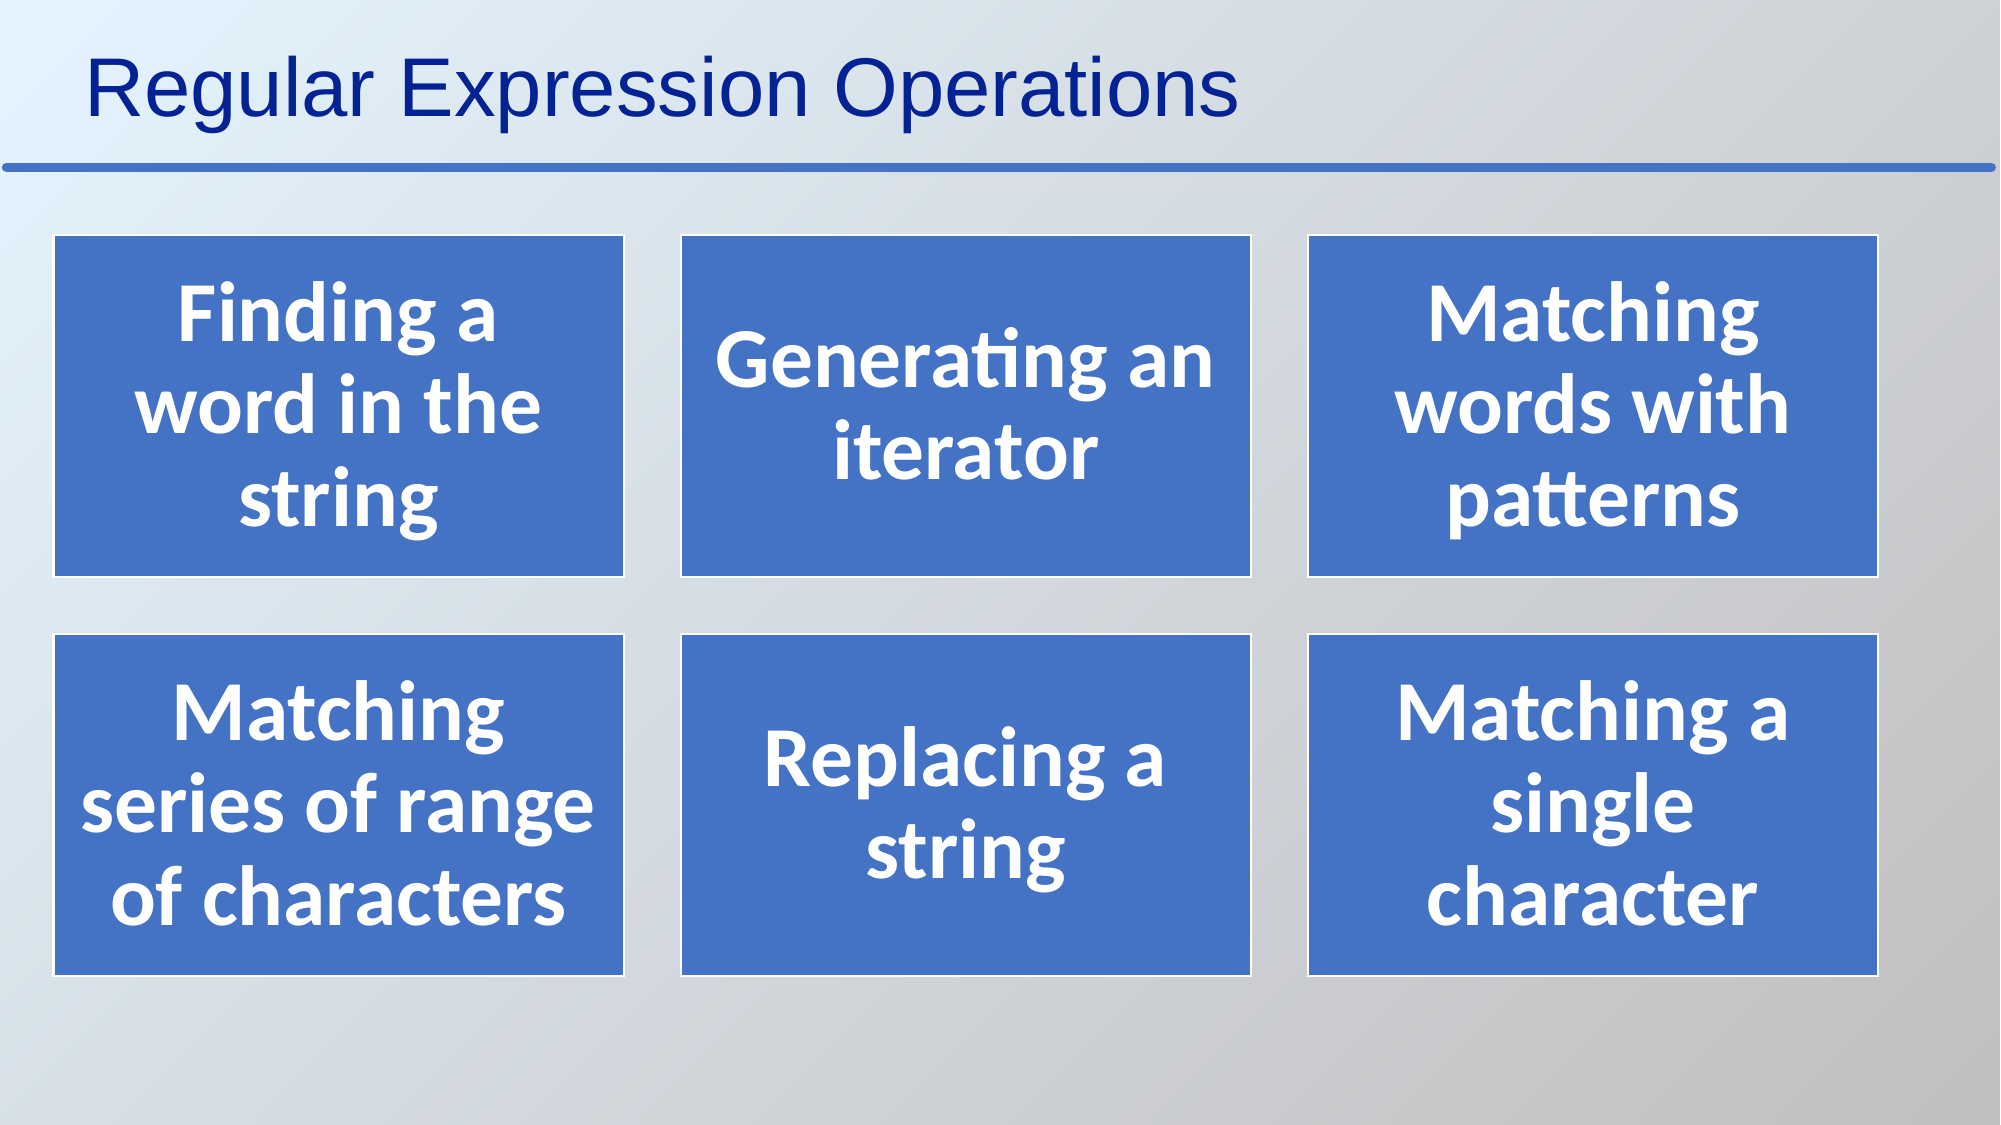

Regular Expression Operations
Finding a word in the string
Generating an iterator
Matching words with patterns
Matching series of range of characters
Replacing a string
Matching a single character